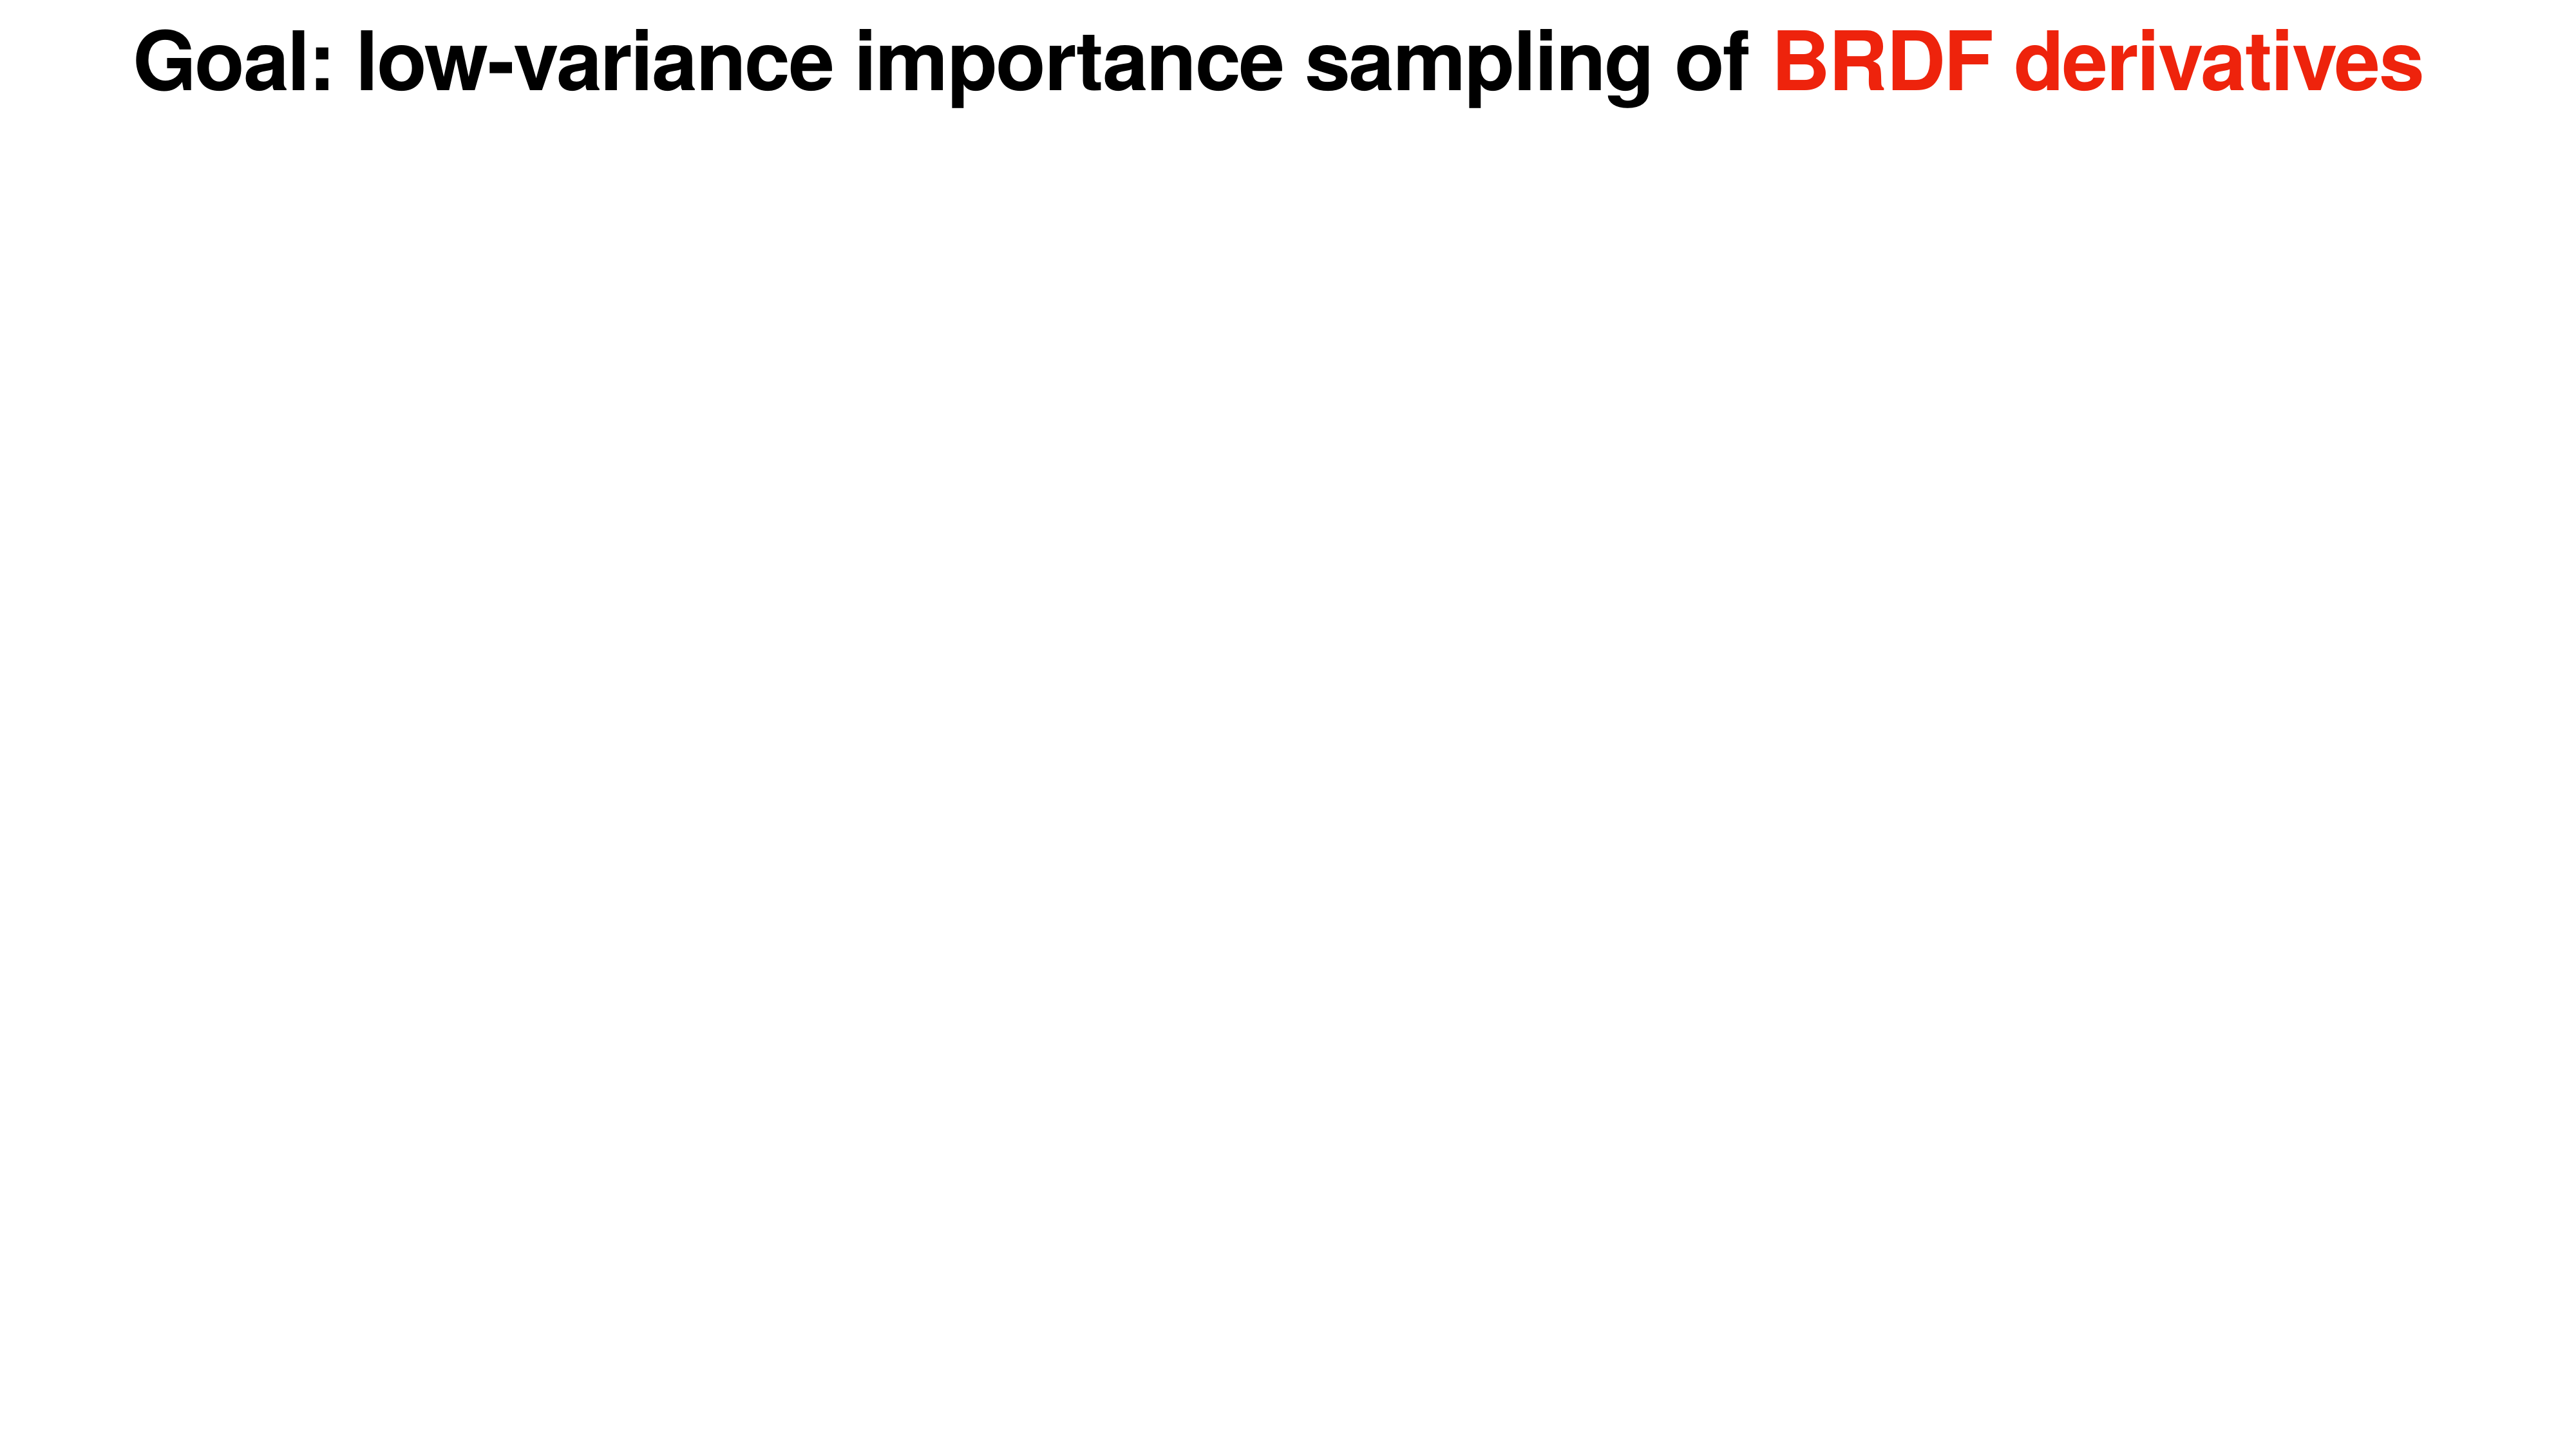

Goal: low-variance importance sampling of BRDF derivatives
4